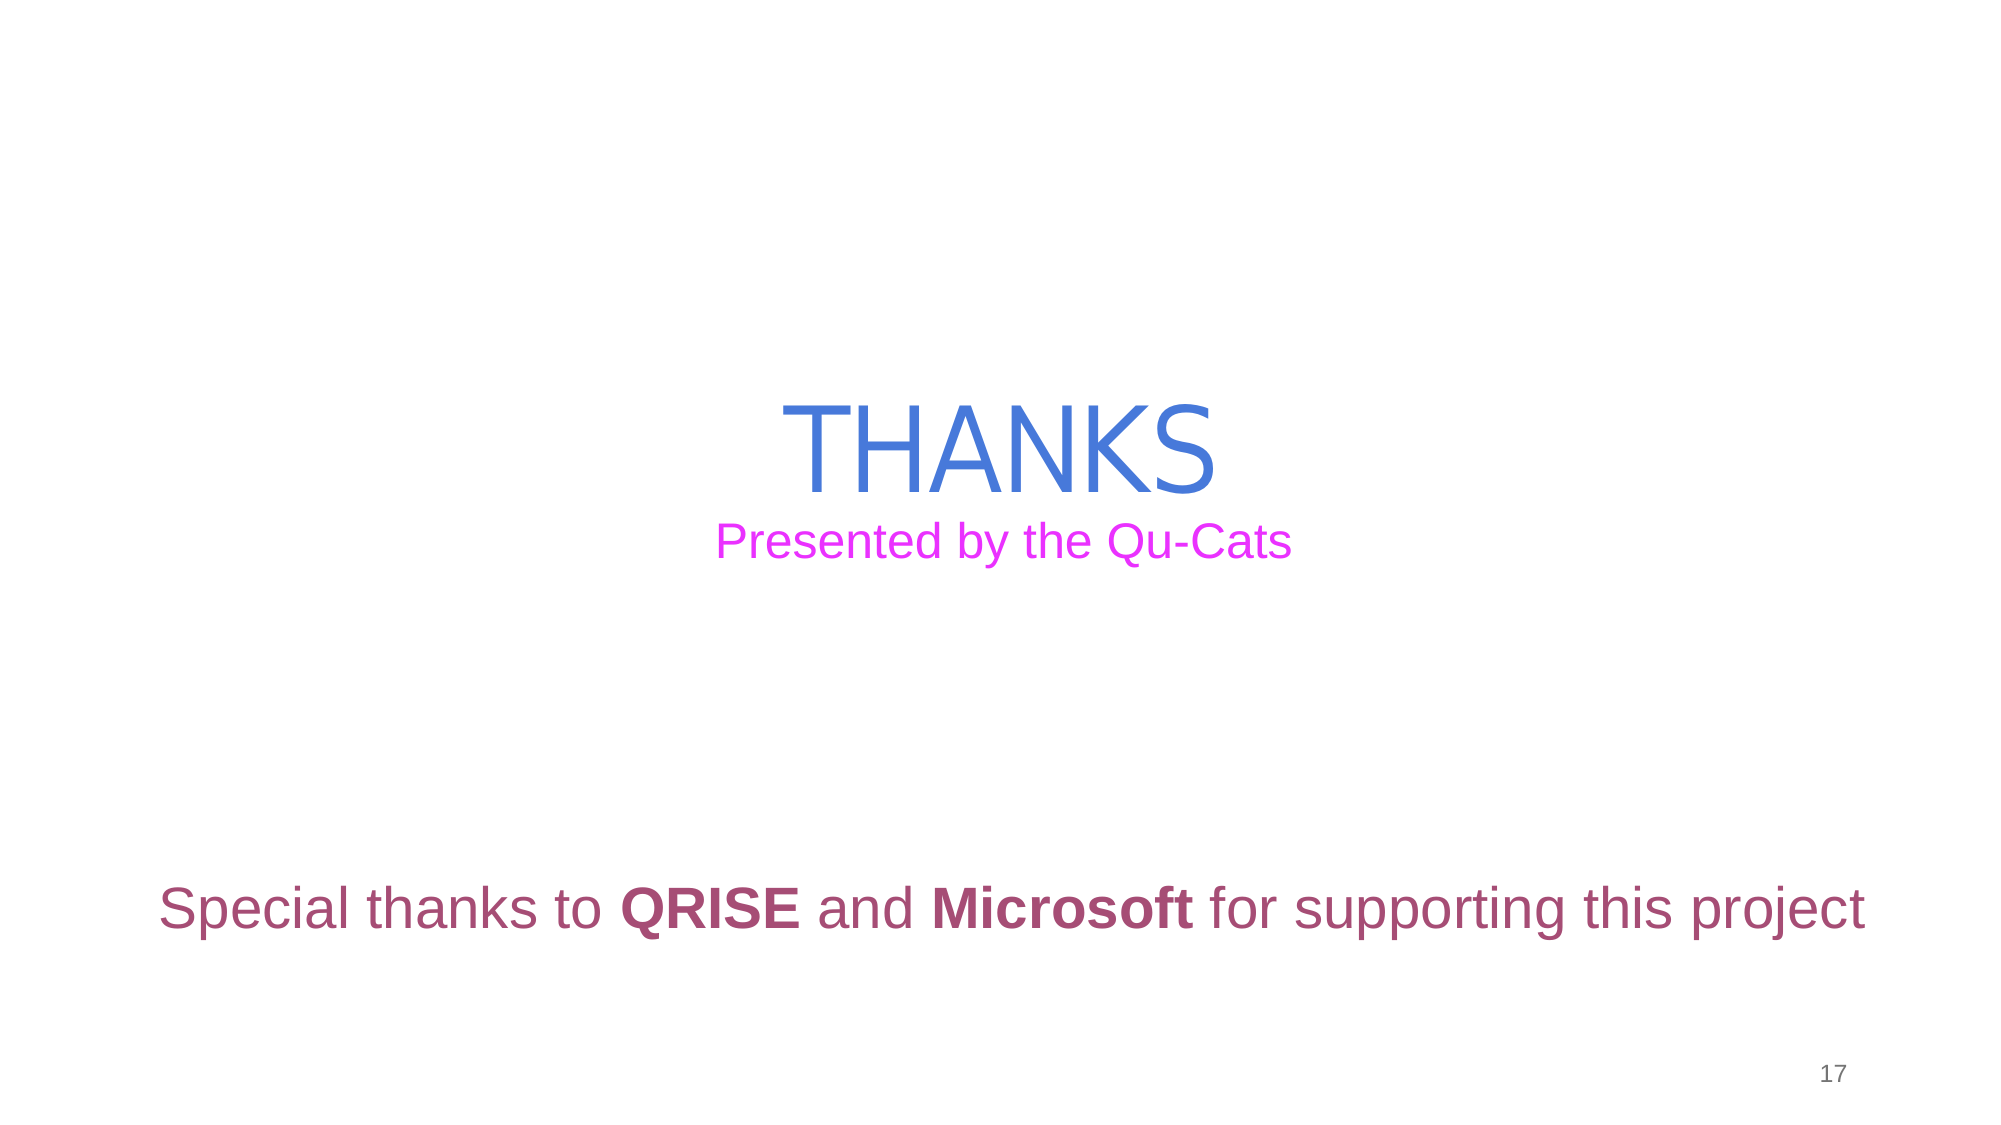

# THANKS
Presented by the Qu-Cats
Special thanks to QRISE and Microsoft for supporting this project
17